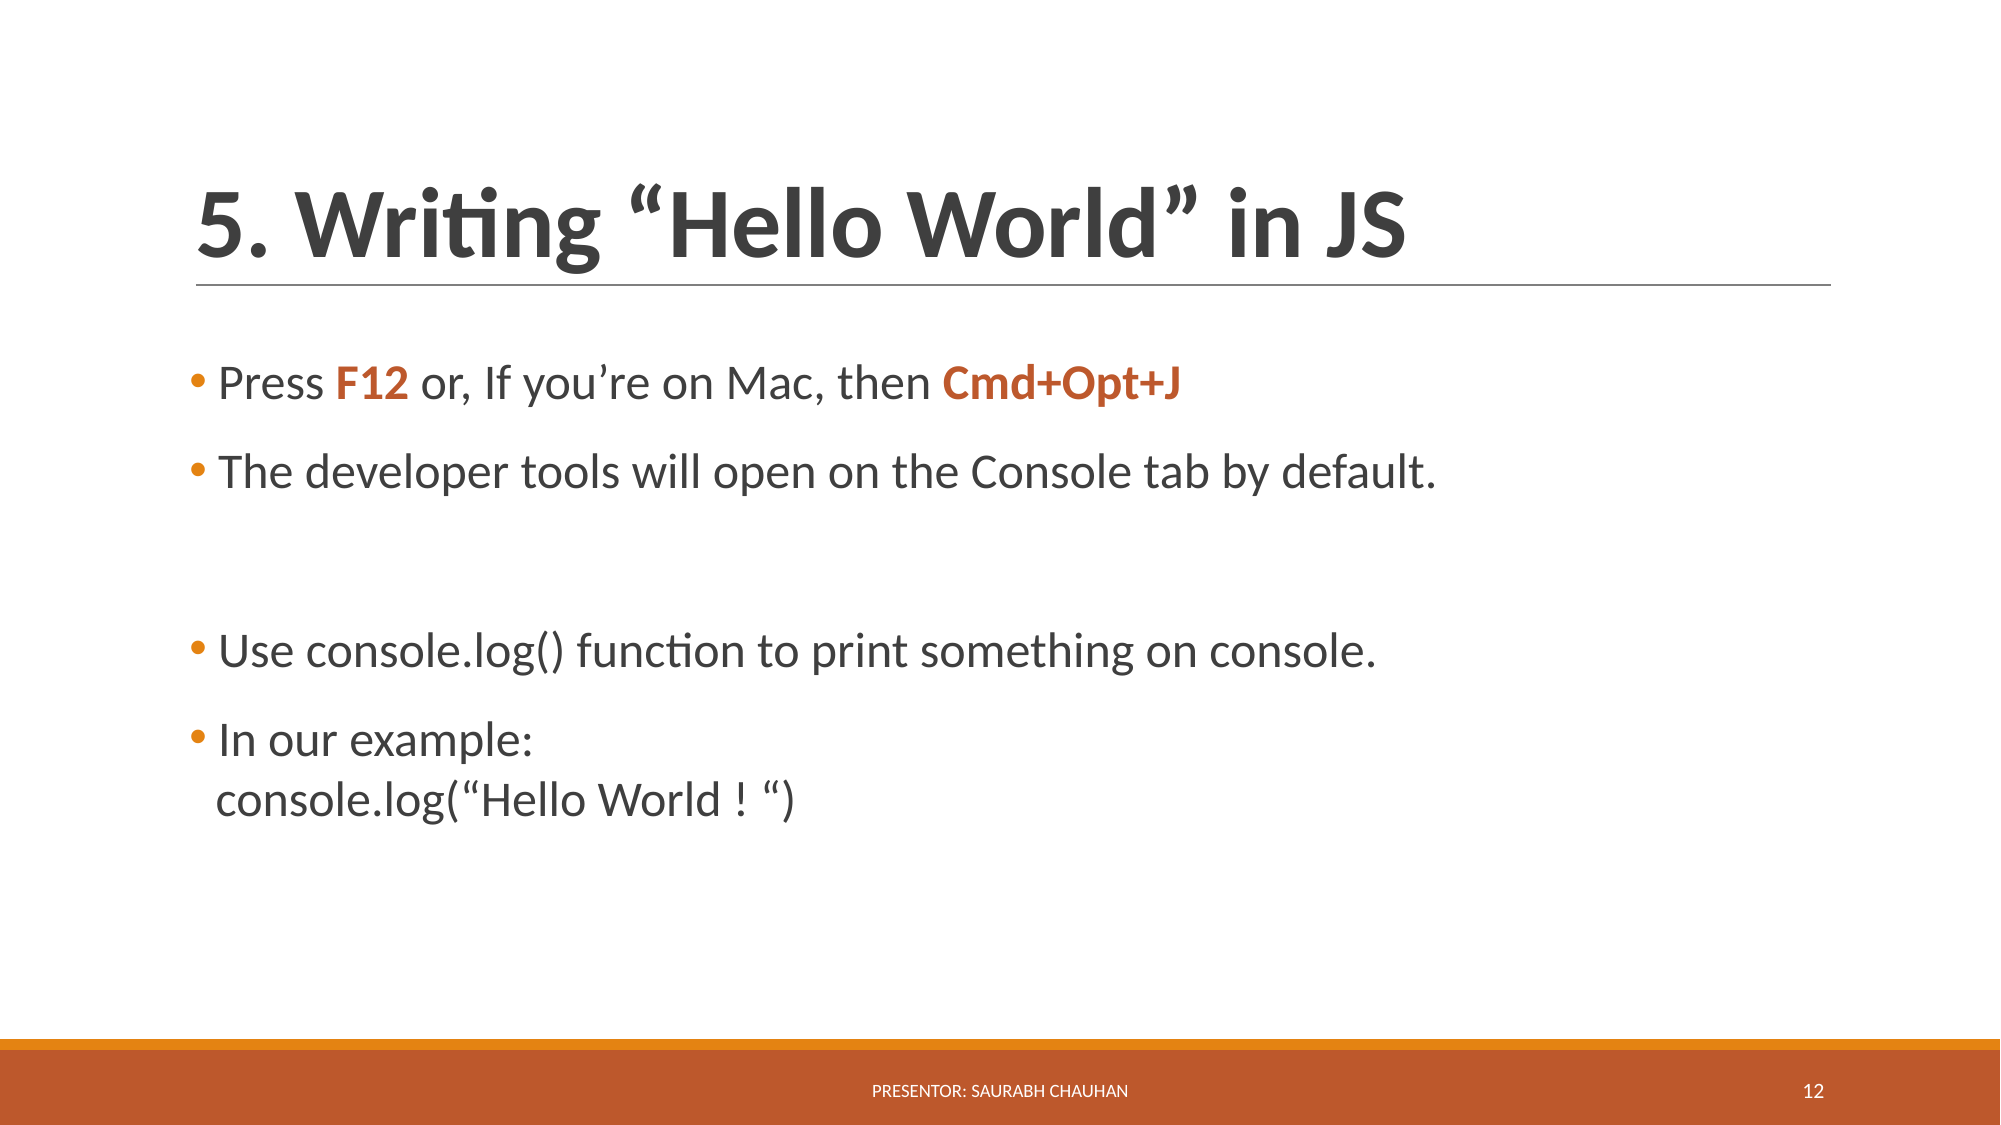

# 5. Writing “Hello World” in JS
 Press F12 or, If you’re on Mac, then Cmd+Opt+J
 The developer tools will open on the Console tab by default.

 Use console.log() function to print something on console.
 In our example:
 console.log(“Hello World ! “)

PRESENTOR: SAURABH CHAUHAN
12